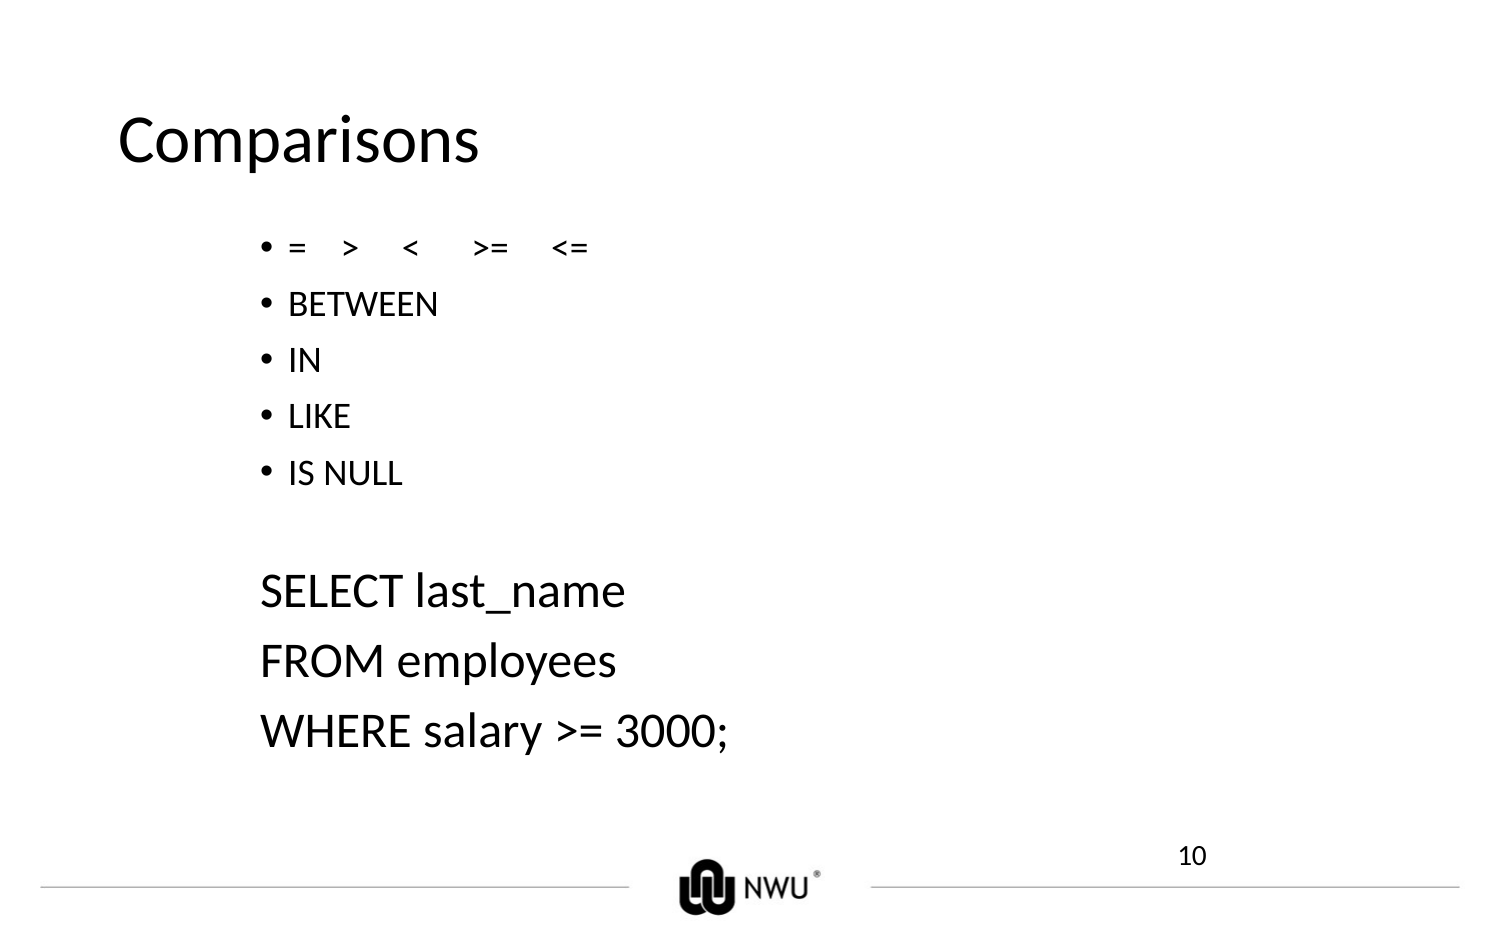

# Comparisons
=    >     <      >=     <=
BETWEEN
IN
LIKE
IS NULL

SELECT last_name
FROM employees
WHERE salary >= 3000;
10